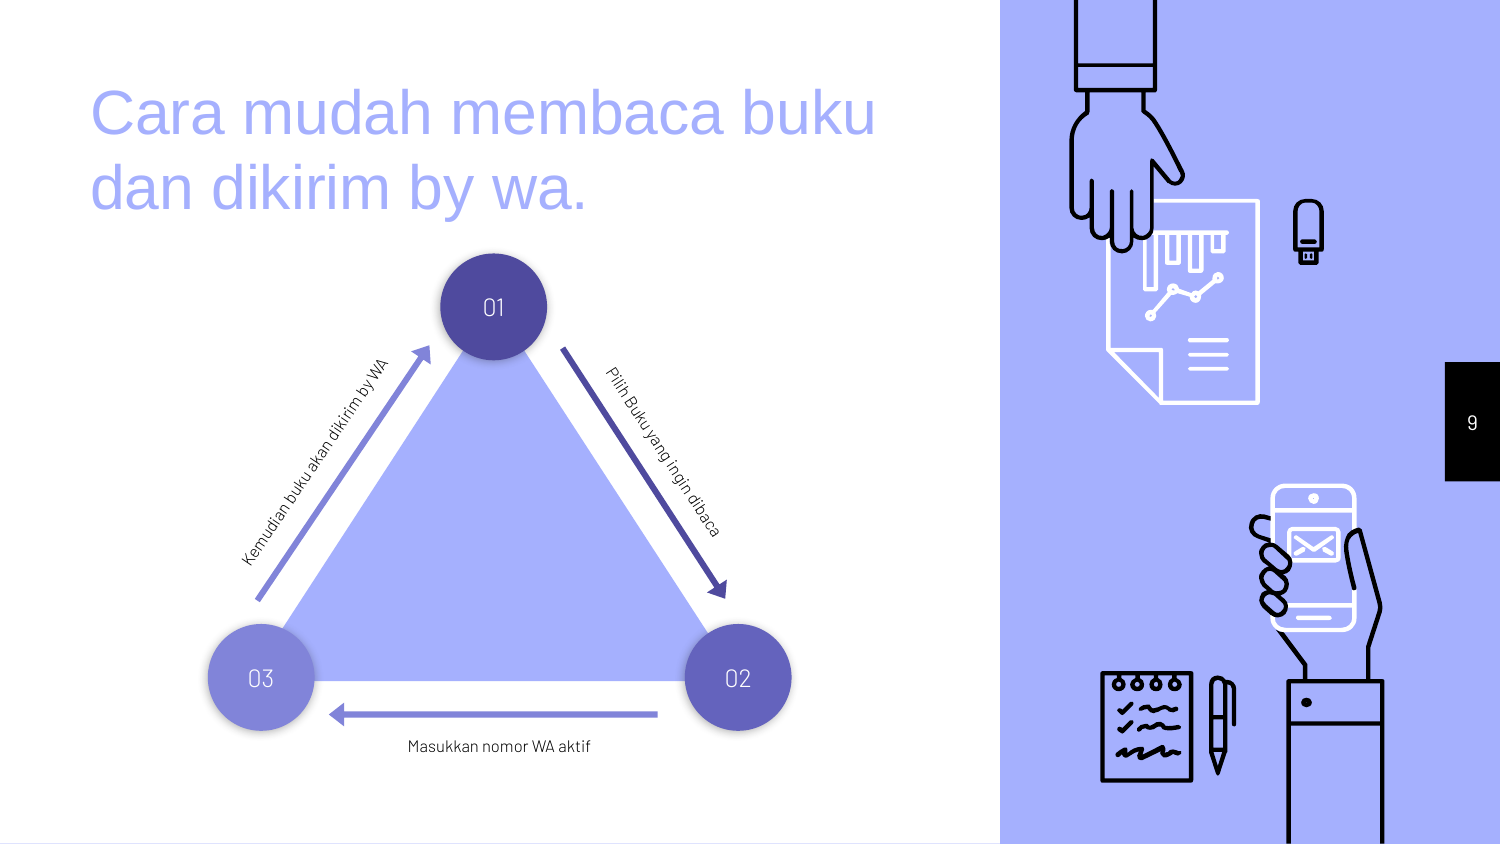

# Cara mudah membaca buku dan dikirim by wa.
01
Pilih Buku yang ingin dibaca

Kemudian buku akan dikirim by WA

03
9

02

Masukkan nomor WA aktif